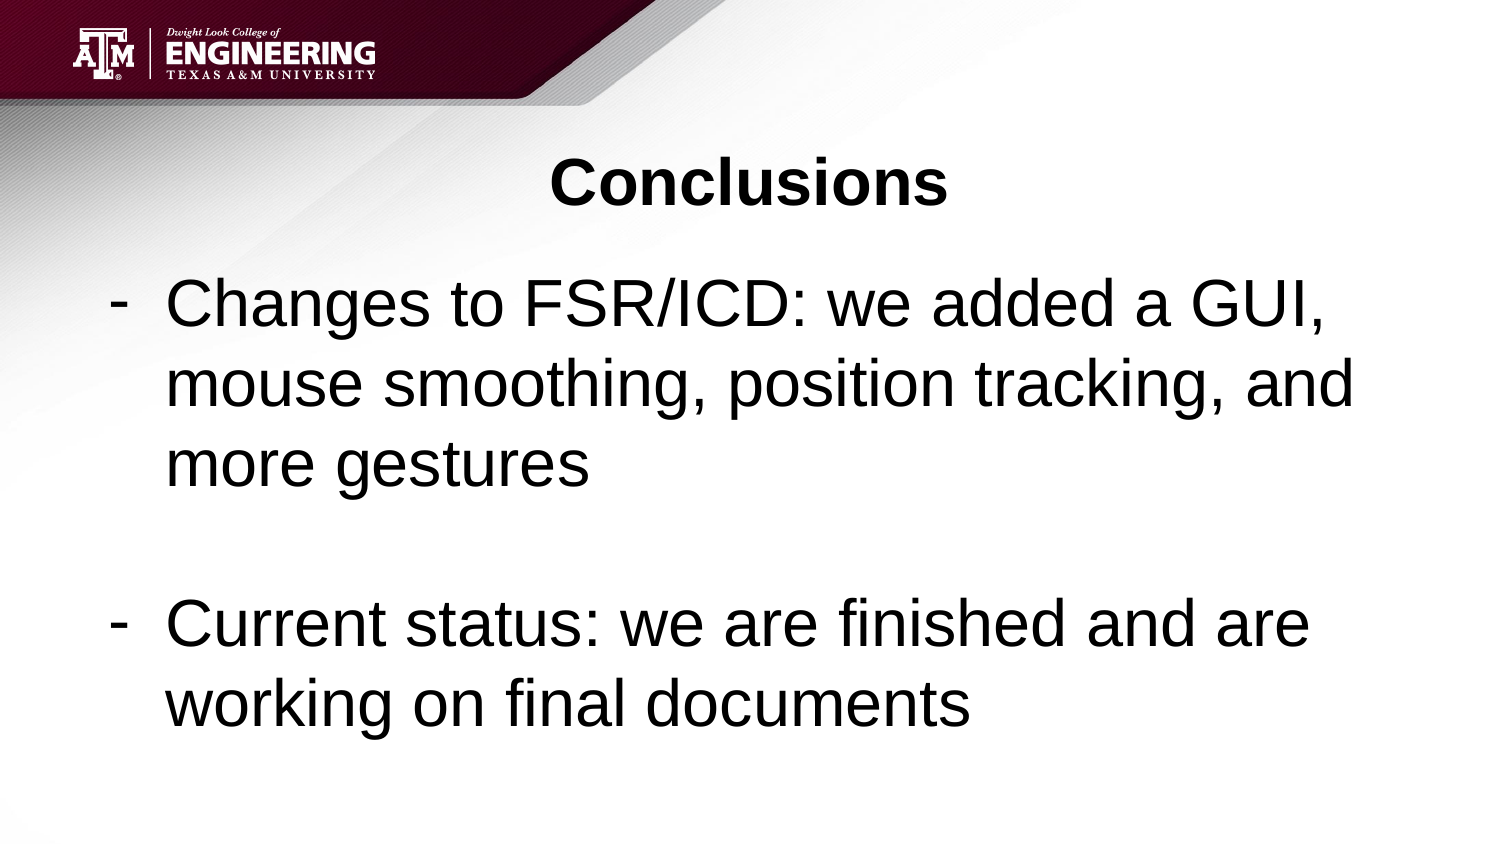

# Conclusions
Changes to FSR/ICD: we added a GUI, mouse smoothing, position tracking, and more gestures
Current status: we are finished and are working on final documents